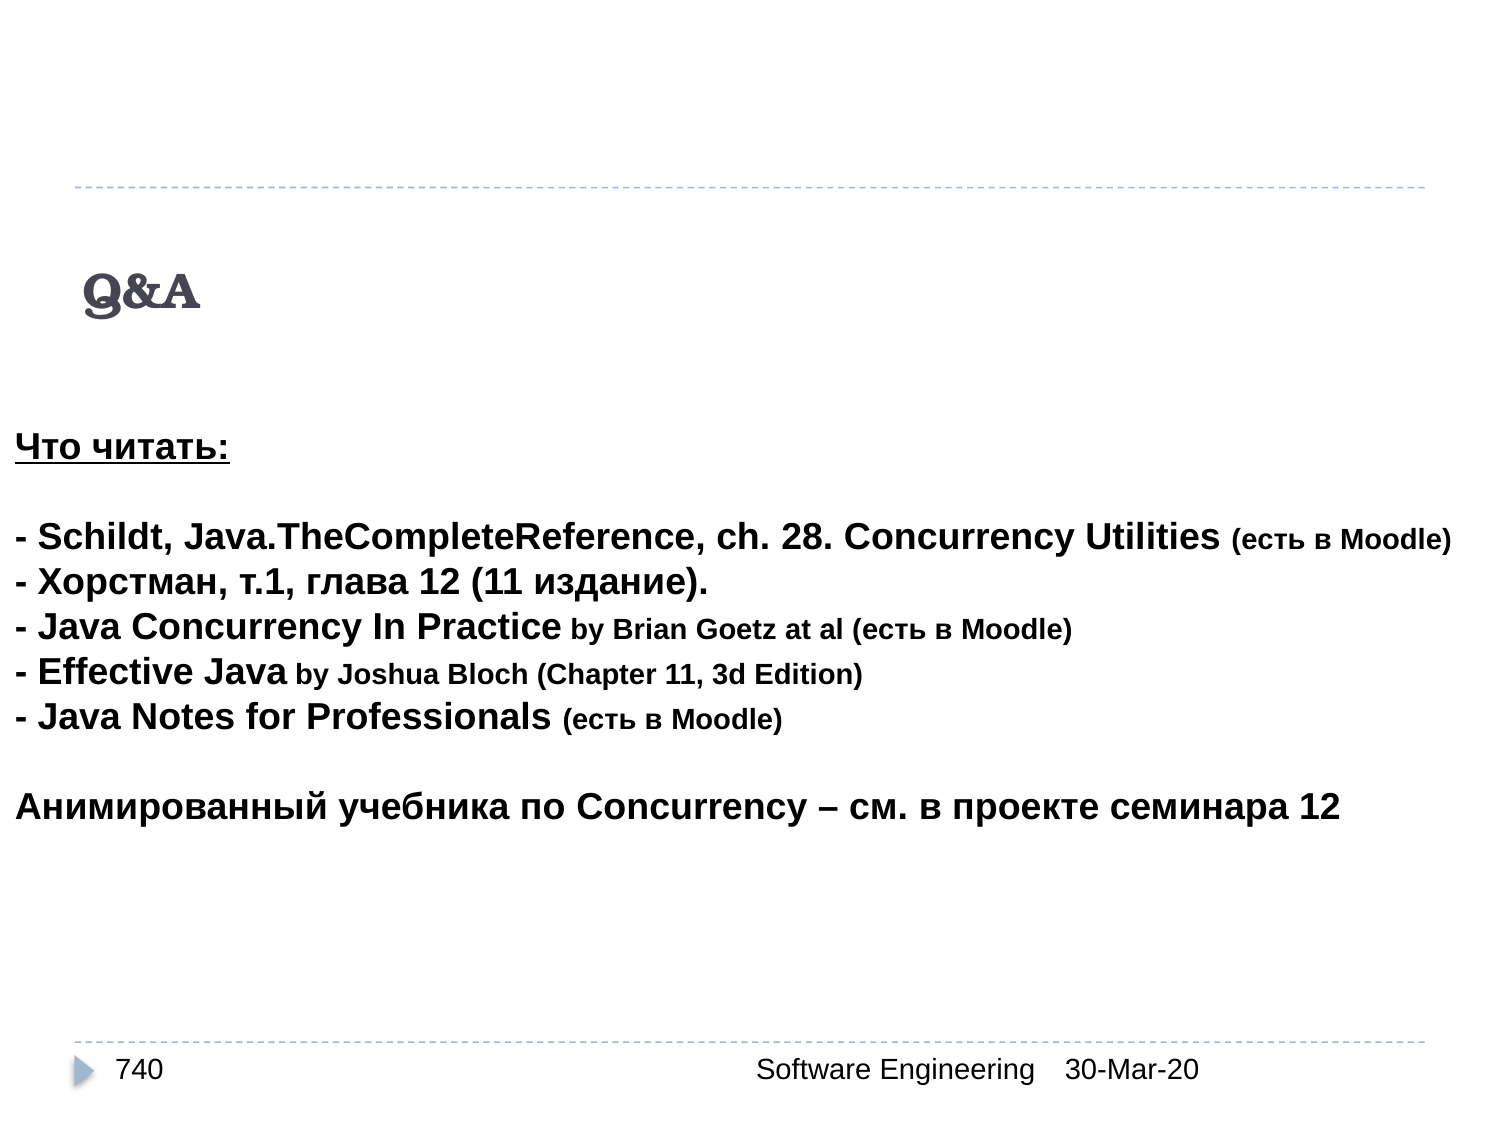

# Q&A
Что читать:

- Schildt, Java.TheCompleteReference, ch. 28. Concurrency Utilities (есть в Moodle)
- Хорстман, т.1, глава 12 (11 издание).
- Java Concurrency In Practice by Brian Goetz at al (есть в Moodle)
- Effective Java by Joshua Bloch (Chapter 11, 3d Edition)
- Java Notes for Professionals (есть в Moodle)

Анимированный учебника по Concurrency – см. в проекте семинара 12

740
Software Engineering
30-Mar-20